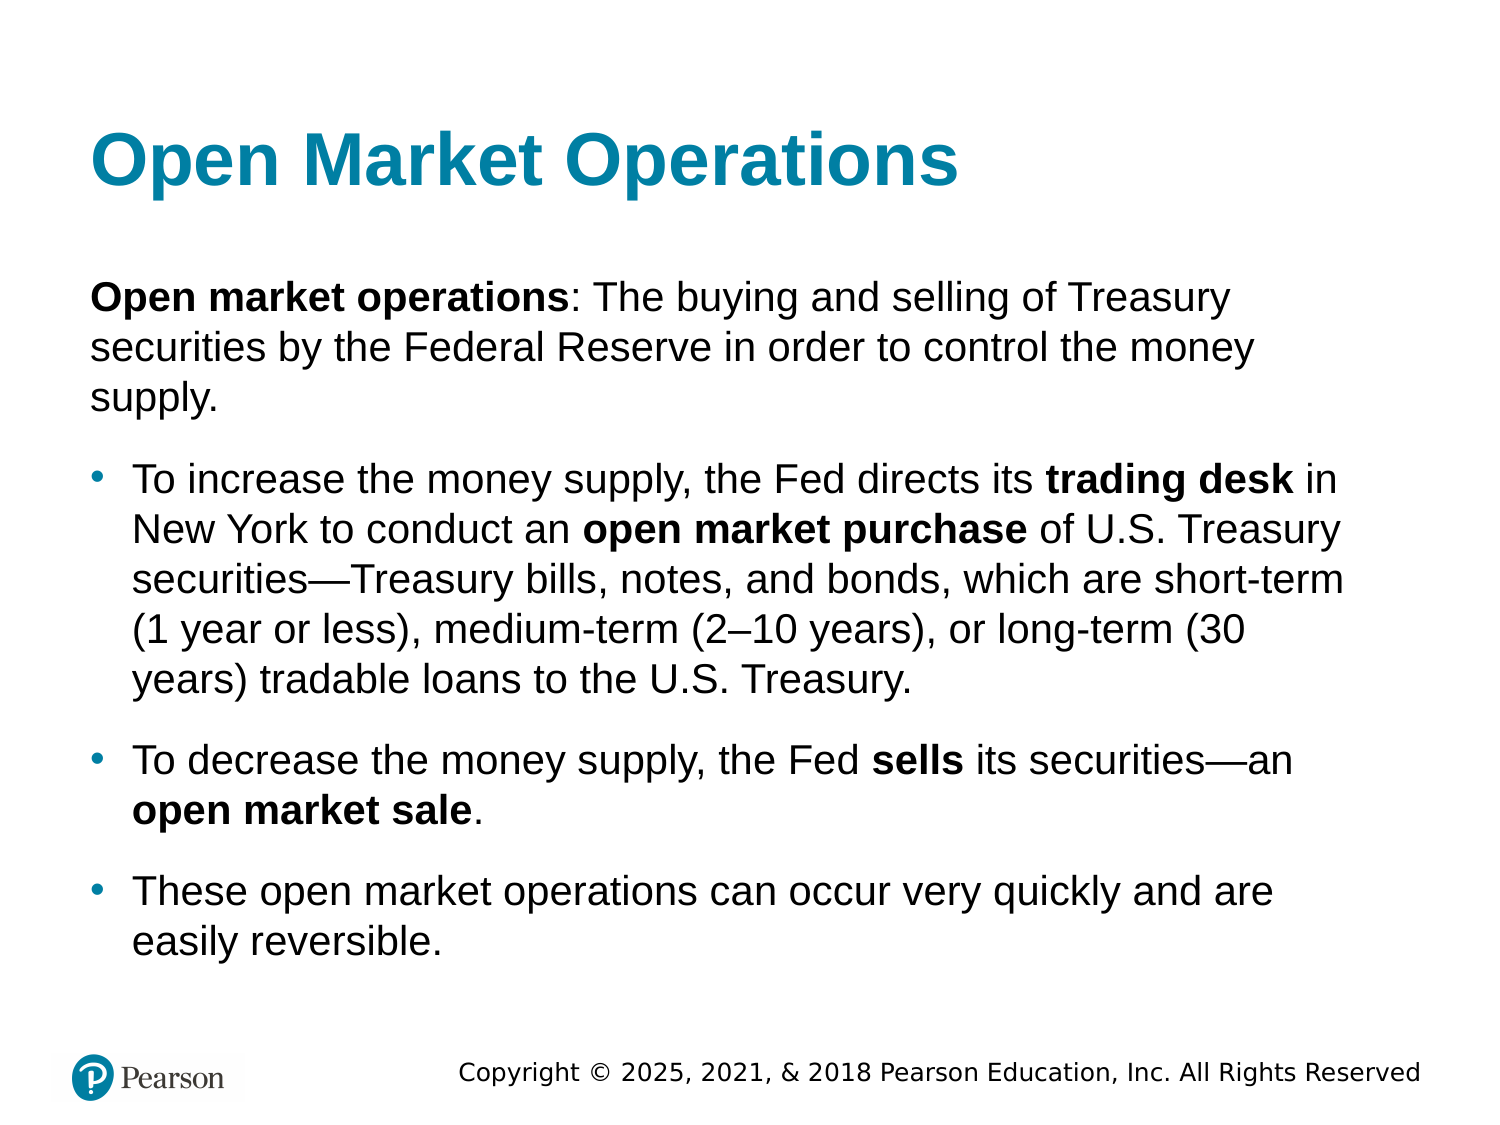

# Open Market Operations
Open market operations: The buying and selling of Treasury securities by the Federal Reserve in order to control the money supply.
To increase the money supply, the Fed directs its trading desk in New York to conduct an open market purchase of U.S. Treasury securities—Treasury bills, notes, and bonds, which are short-term (1 year or less), medium-term (2–10 years), or long-term (30 years) tradable loans to the U.S. Treasury.
To decrease the money supply, the Fed sells its securities—an open market sale.
These open market operations can occur very quickly and are easily reversible.